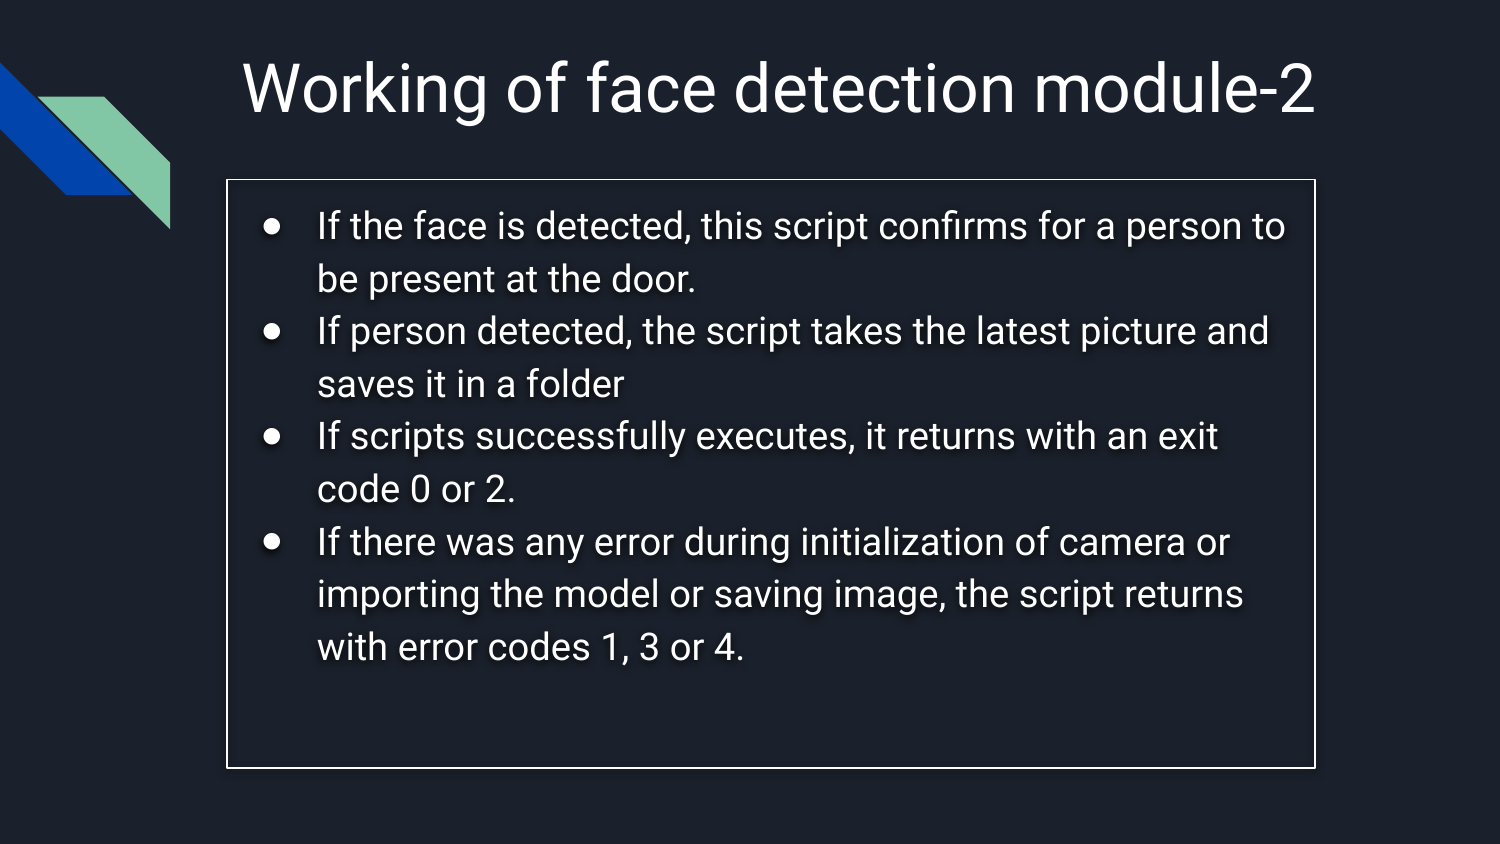

# Working of face detection module-2
If the face is detected, this script confirms for a person to be present at the door.
If person detected, the script takes the latest picture and saves it in a folder
If scripts successfully executes, it returns with an exit code 0 or 2.
If there was any error during initialization of camera or importing the model or saving image, the script returns with error codes 1, 3 or 4.